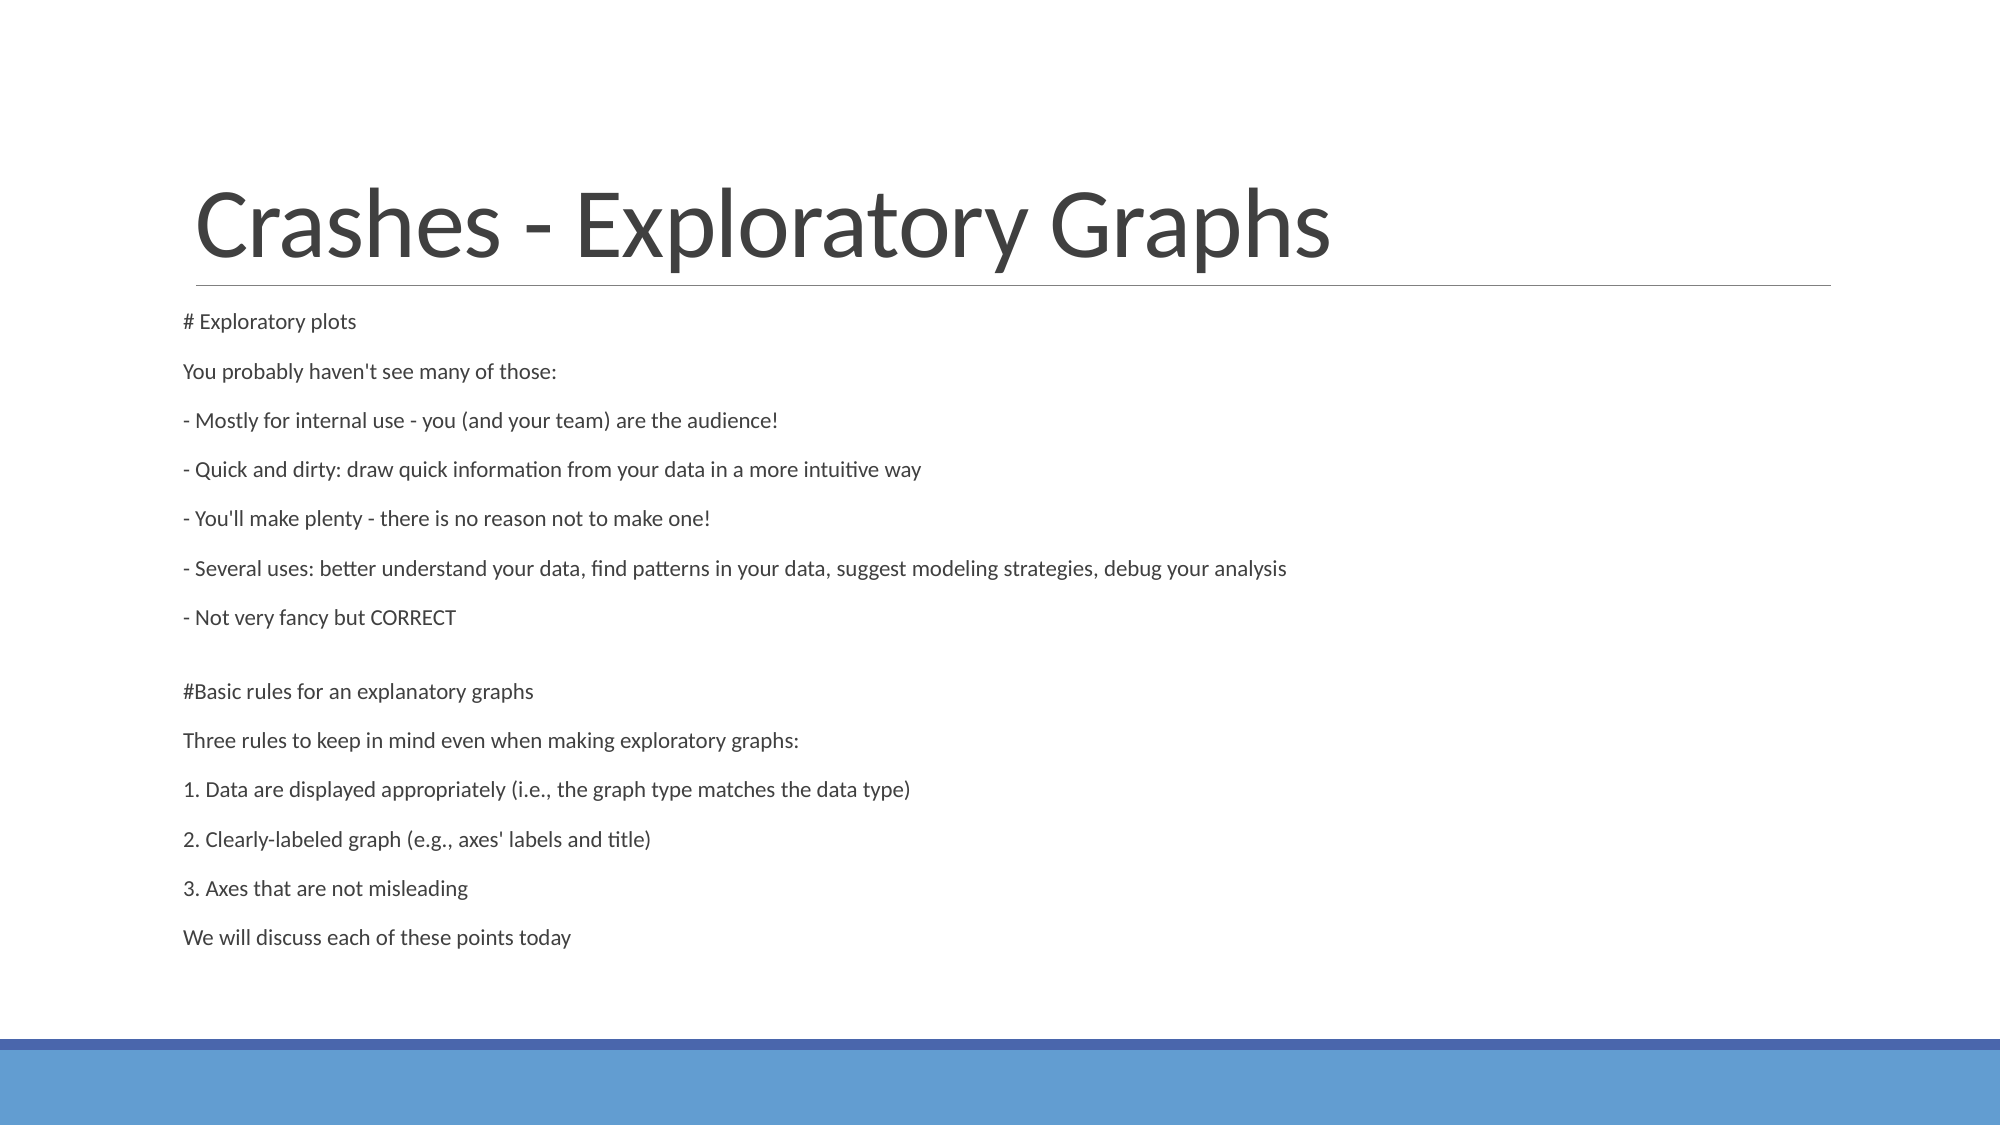

# Crashes - Exploratory Graphs
# Exploratory plots

You probably haven't see many of those:

- Mostly for internal use - you (and your team) are the audience!

- Quick and dirty: draw quick information from your data in a more intuitive way

- You'll make plenty - there is no reason not to make one!

- Several uses: better understand your data, find patterns in your data, suggest modeling strategies, debug your analysis

- Not very fancy but CORRECT

#Basic rules for an explanatory graphs

Three rules to keep in mind even when making exploratory graphs:

1. Data are displayed appropriately (i.e., the graph type matches the data type)

2. Clearly-labeled graph (e.g., axes' labels and title)

3. Axes that are not misleading

We will discuss each of these points today